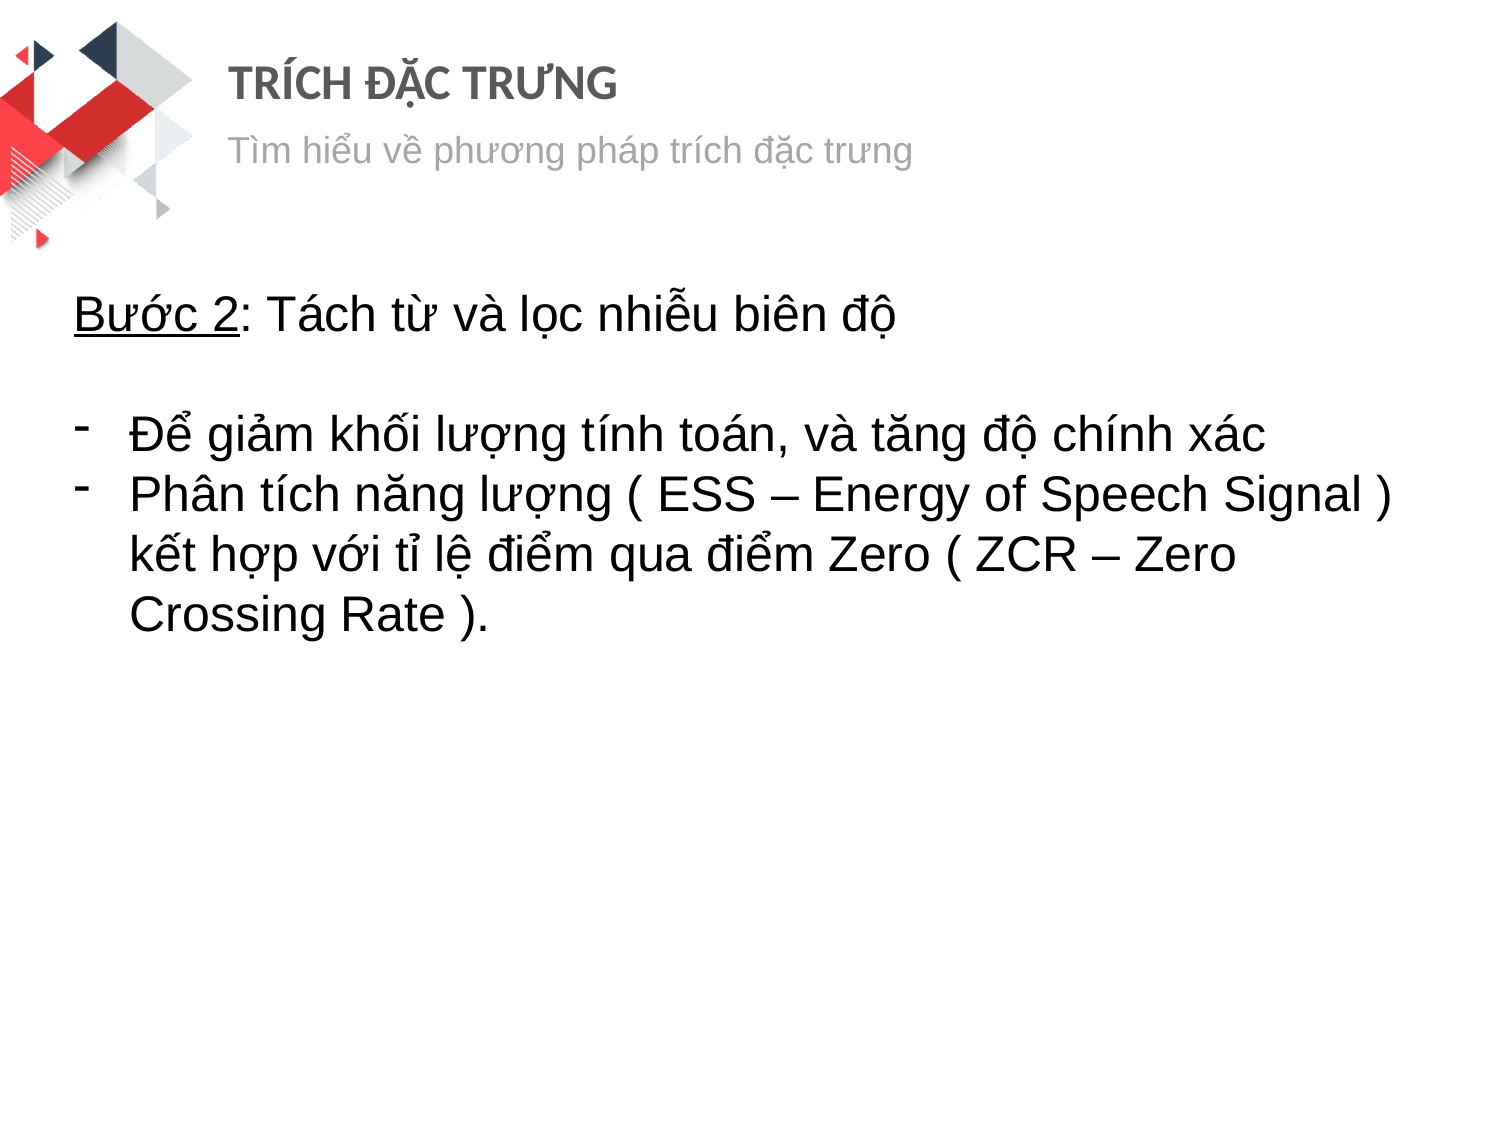

TRÍCH ĐẶC TRƯNG
Tìm hiểu về phương pháp trích đặc trưng
Bước 2: Tách từ và lọc nhiễu biên độ

Để giảm khối lượng tính toán, và tăng độ chính xác
Phân tích năng lượng ( ESS – Energy of Speech Signal ) kết hợp với tỉ lệ điểm qua điểm Zero ( ZCR – Zero Crossing Rate ).